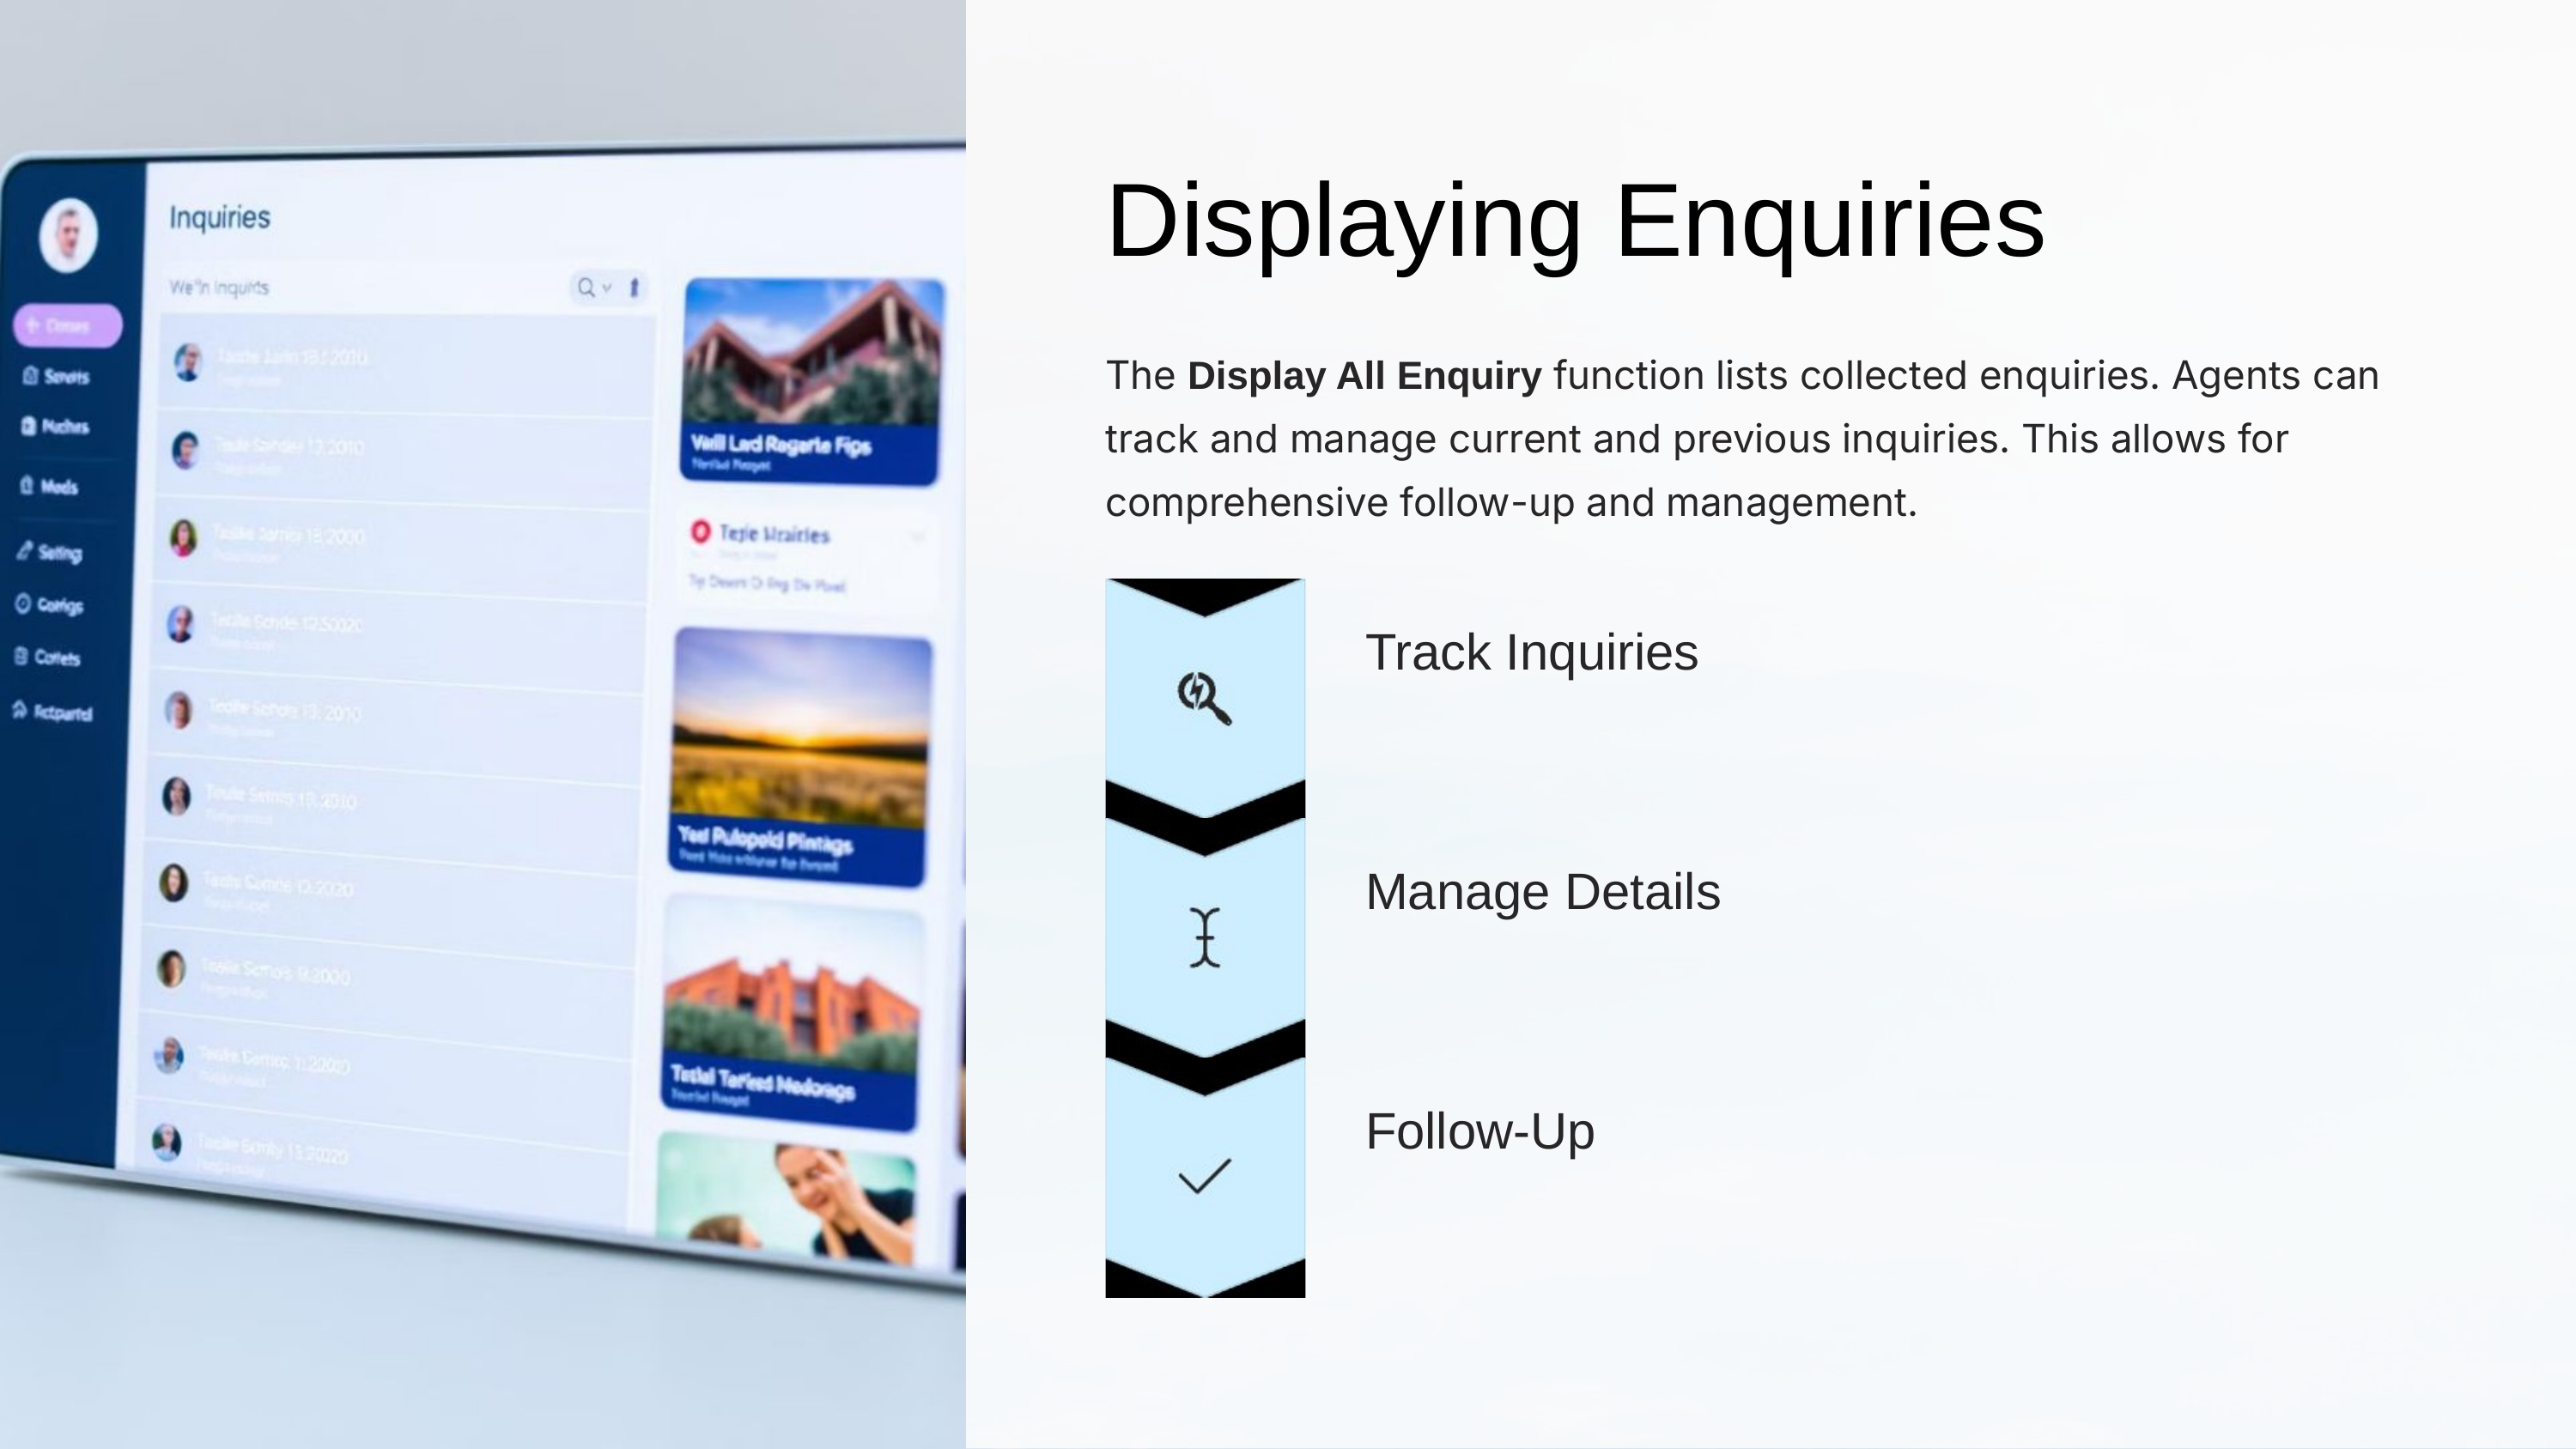

Displaying Enquiries

The Display All Enquiry function lists collected enquiries. Agents can track and manage current and previous inquiries. This allows for comprehensive follow-up and management.

Track Inquiries

Manage Details

Follow-Up